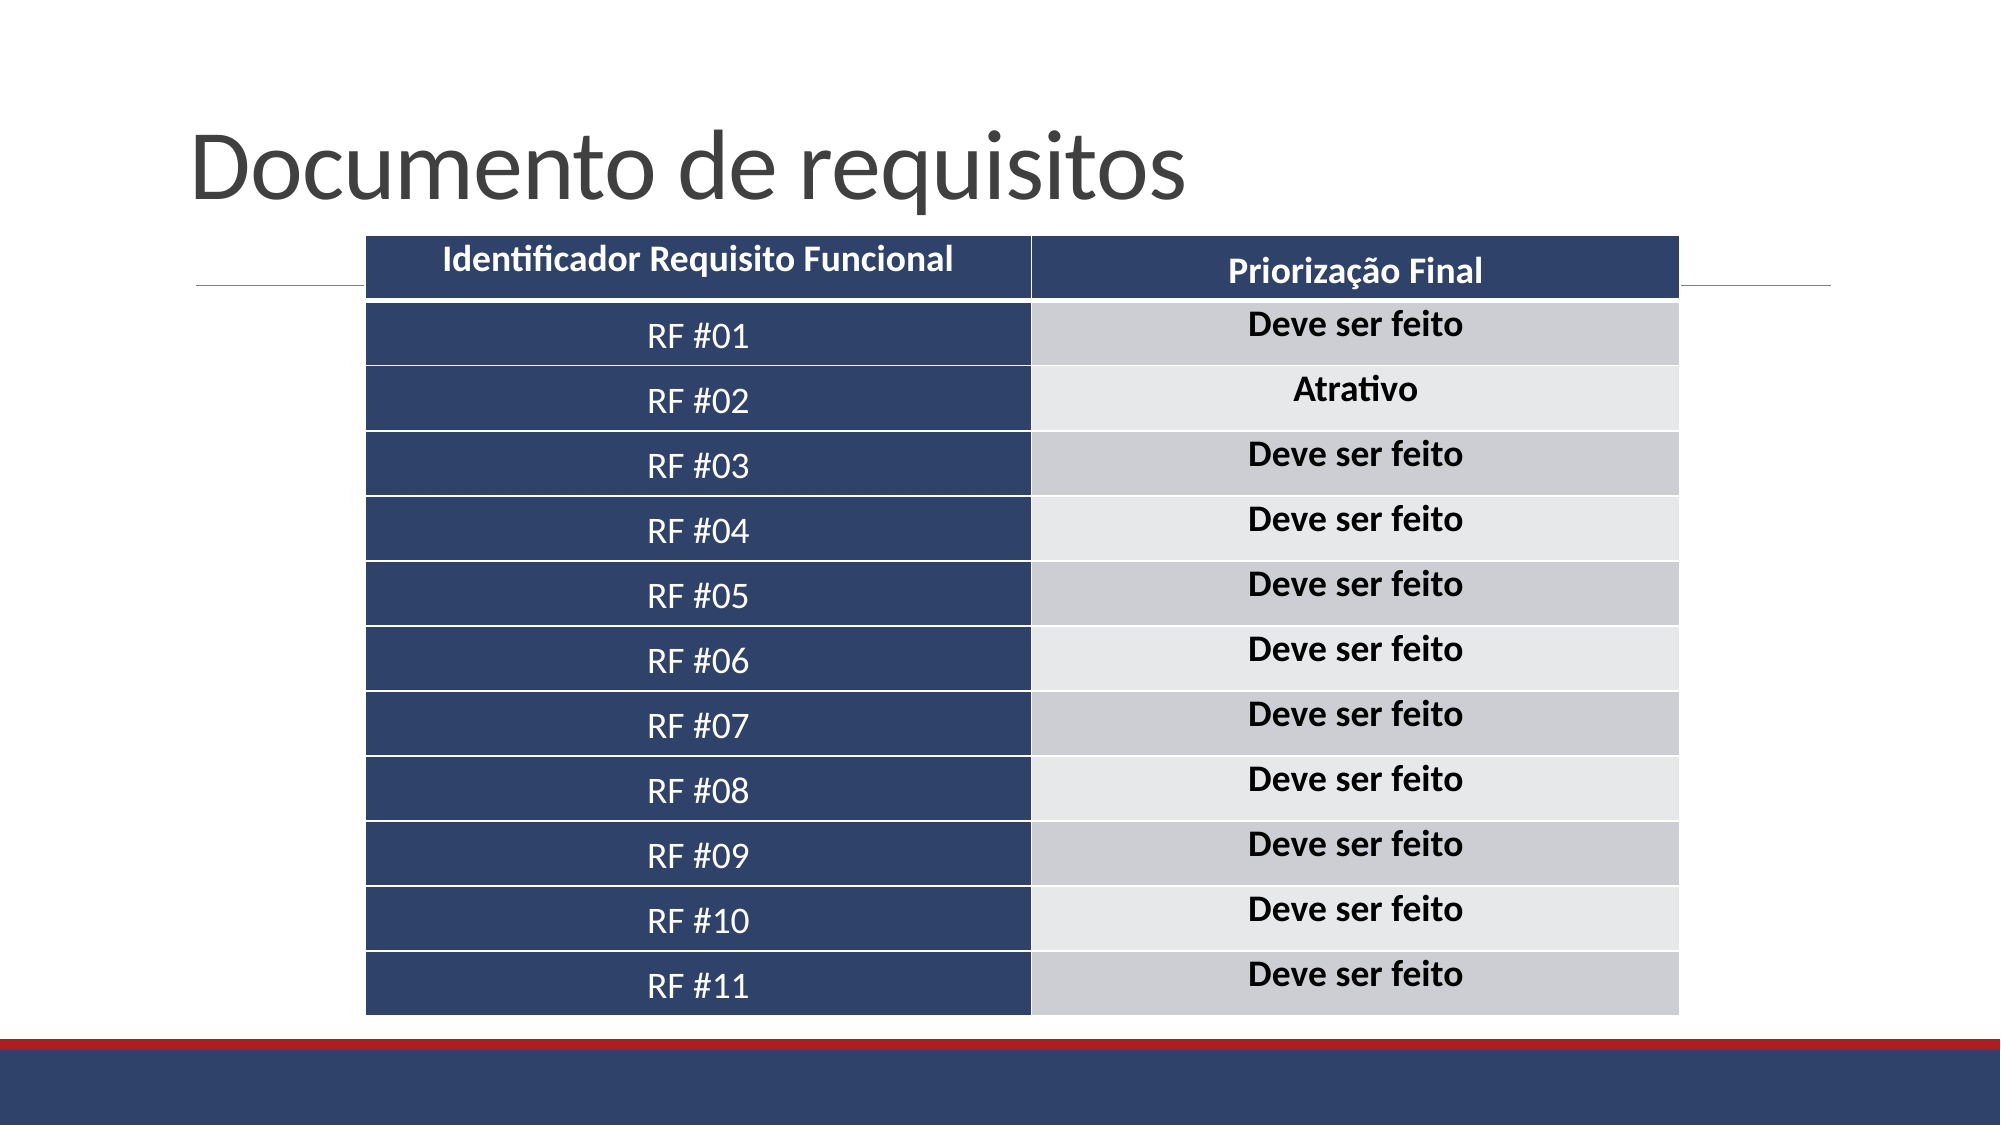

# Documento de requisitos
| Identificador Requisito Funcional | Priorização Final |
| --- | --- |
| RF #01 | Deve ser feito |
| RF #02 | Atrativo |
| RF #03 | Deve ser feito |
| RF #04 | Deve ser feito |
| RF #05 | Deve ser feito |
| RF #06 | Deve ser feito |
| RF #07 | Deve ser feito |
| RF #08 | Deve ser feito |
| RF #09 | Deve ser feito |
| RF #10 | Deve ser feito |
| RF #11 | Deve ser feito |